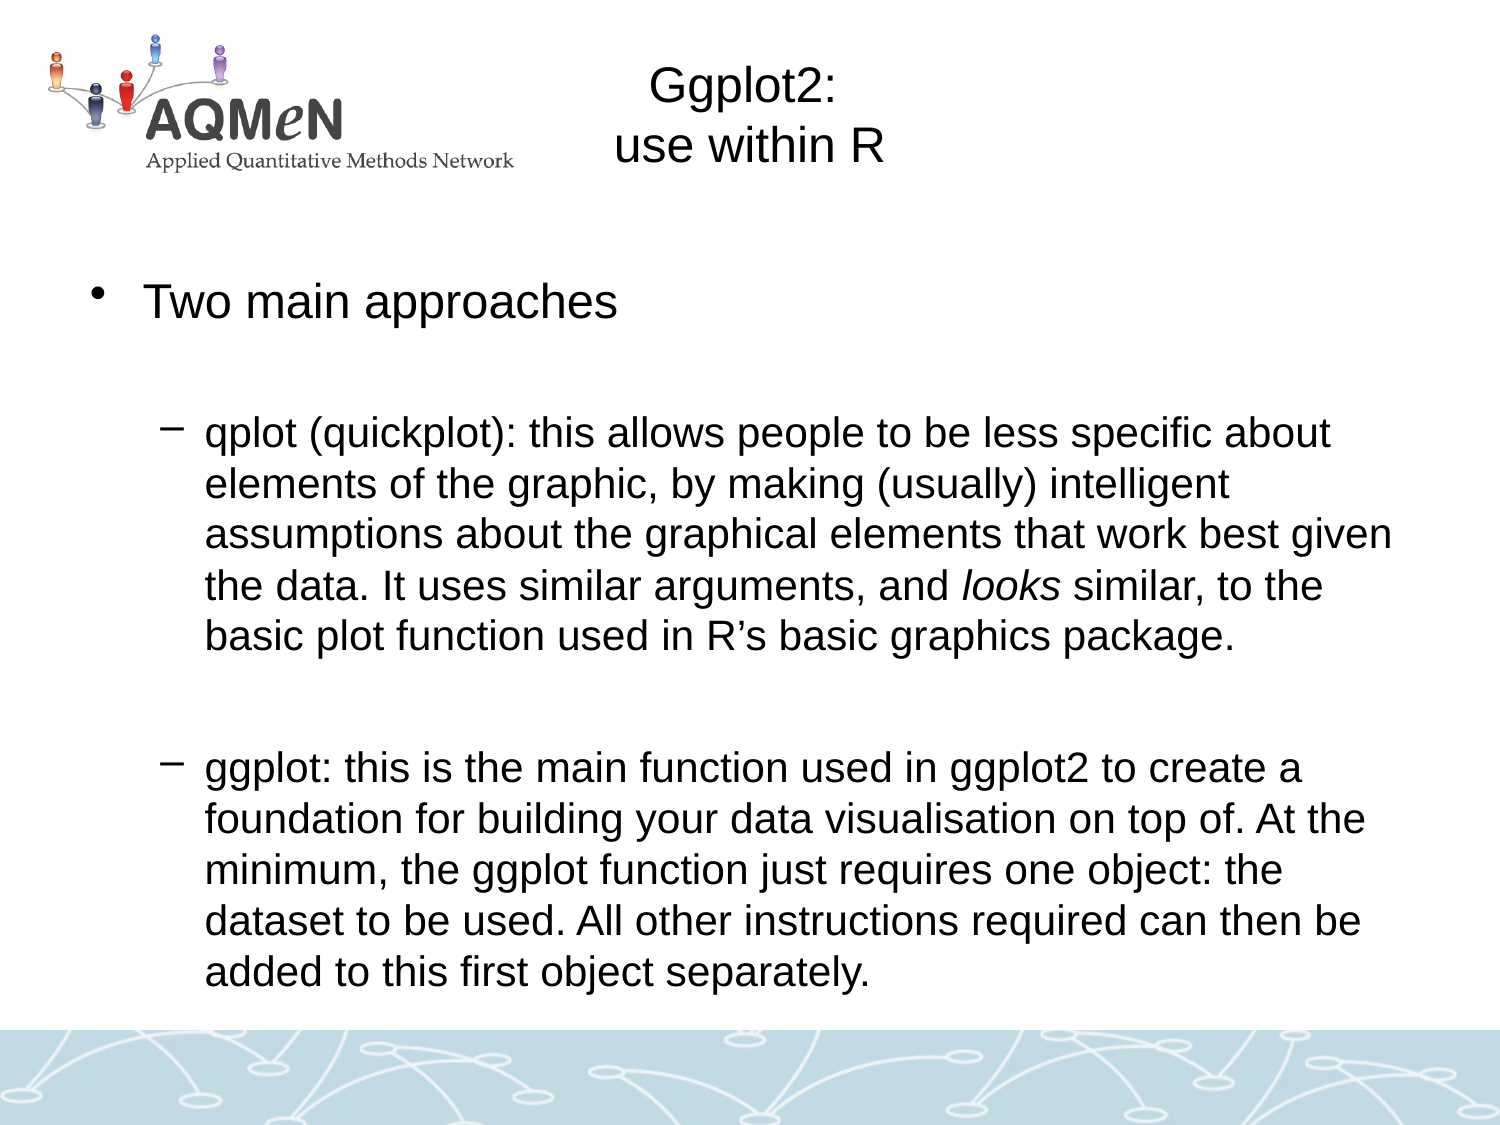

# Ggplot2: use within R
Two main approaches

qplot (quickplot): this allows people to be less specific about elements of the graphic, by making (usually) intelligent assumptions about the graphical elements that work best given the data. It uses similar arguments, and looks similar, to the basic plot function used in R’s basic graphics package.

ggplot: this is the main function used in ggplot2 to create a foundation for building your data visualisation on top of. At the minimum, the ggplot function just requires one object: the dataset to be used. All other instructions required can then be added to this first object separately.